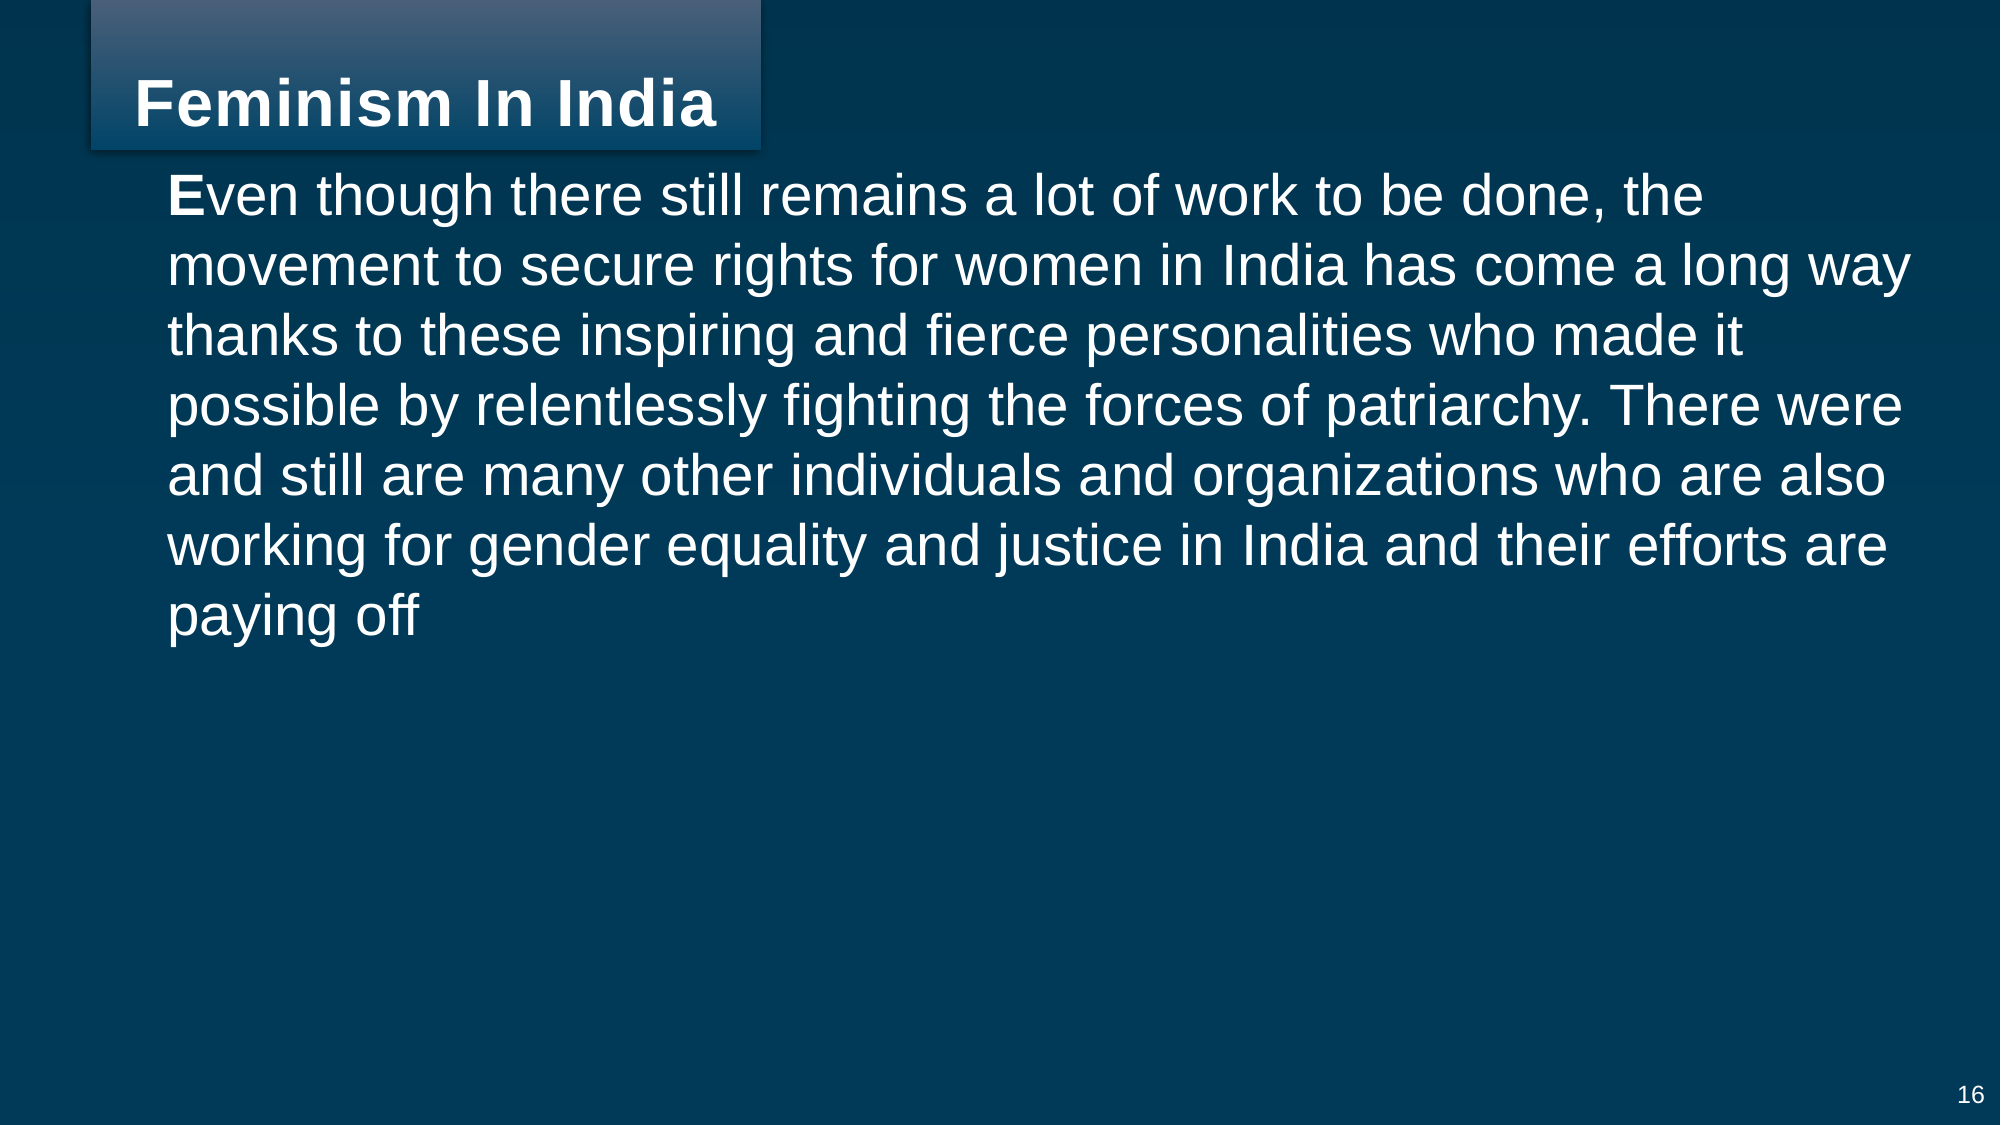

# Feminism In India
Even though there still remains a lot of work to be done, the movement to secure rights for women in India has come a long way thanks to these inspiring and fierce personalities who made it possible by relentlessly fighting the forces of patriarchy. There were and still are many other individuals and organizations who are also working for gender equality and justice in India and their efforts are paying off
16